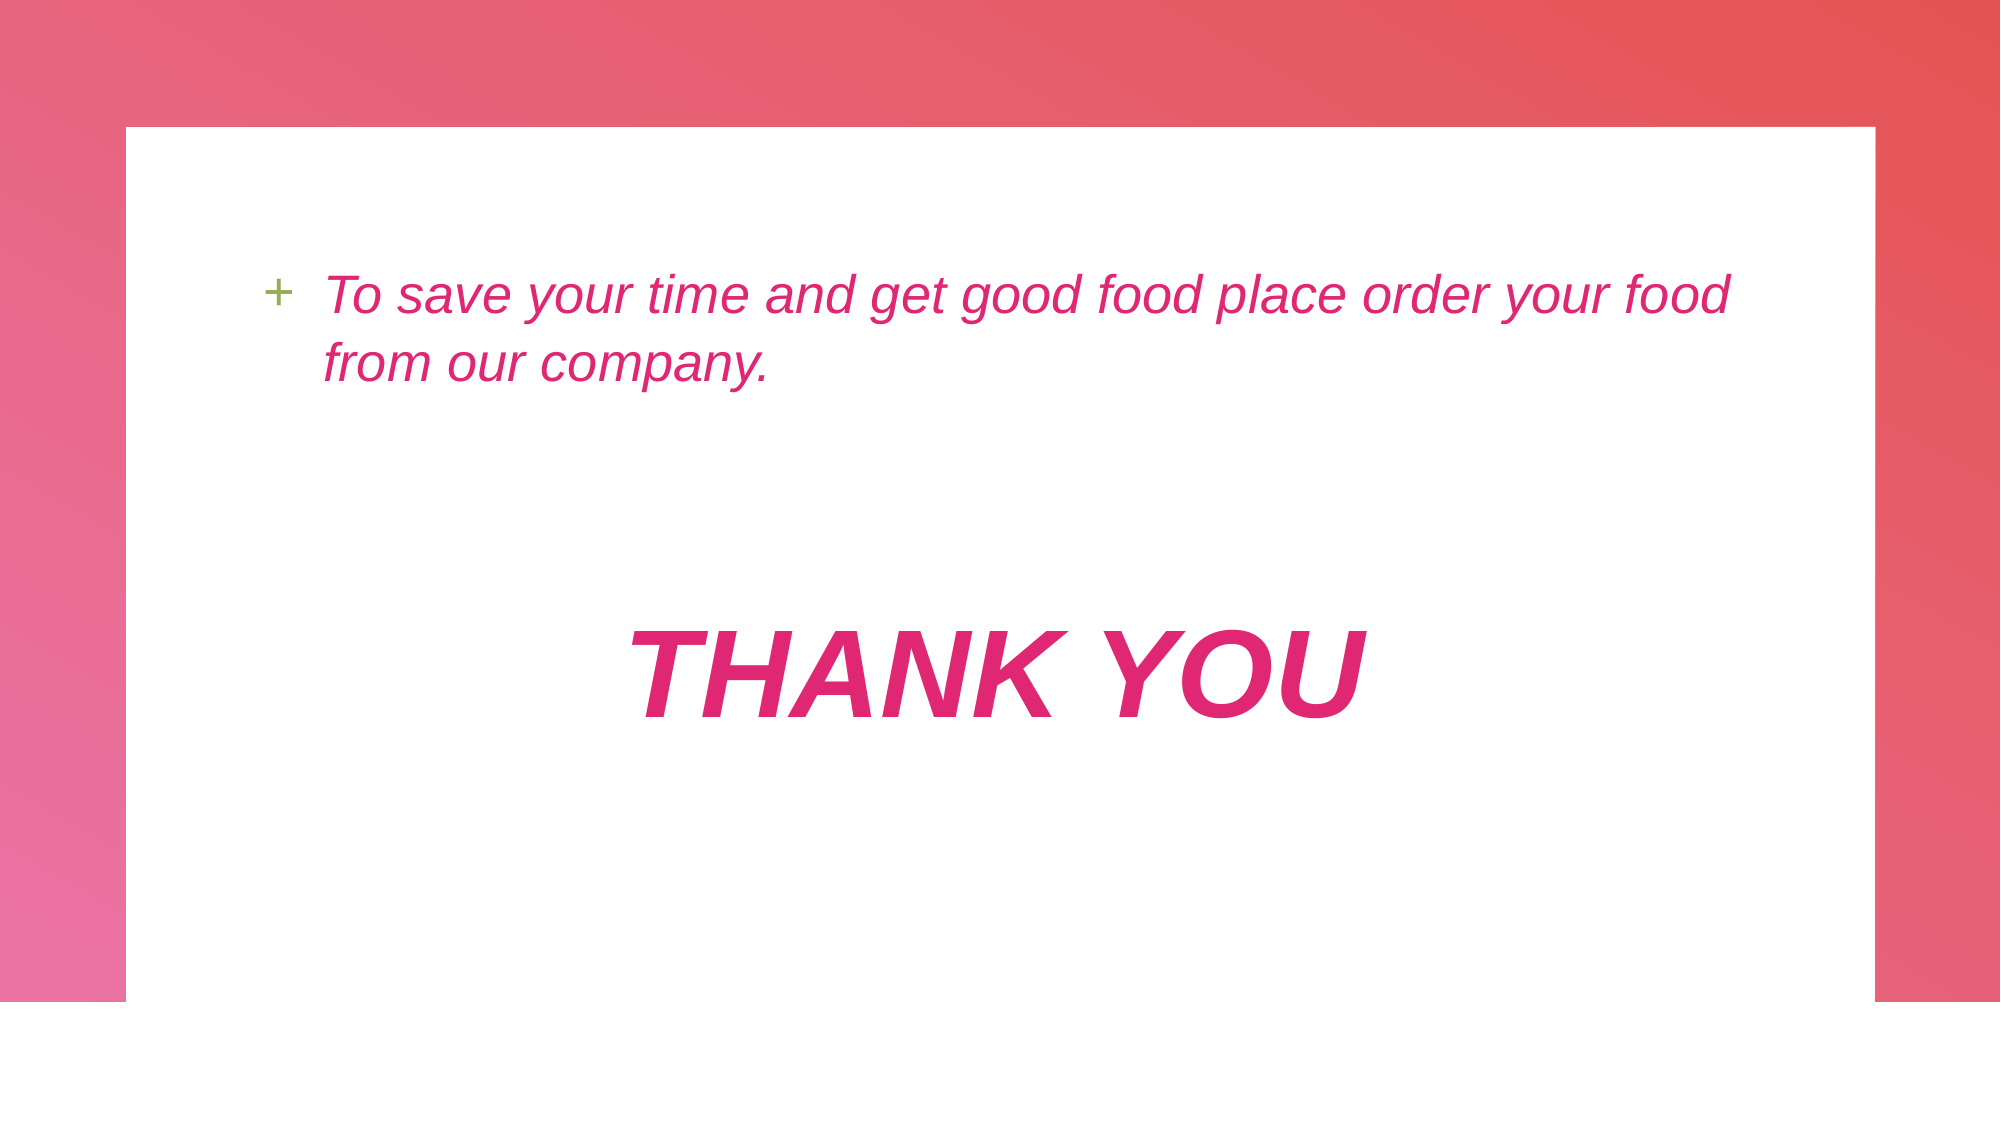

To save your time and get good food place order your food from our company.

		THANK YOU